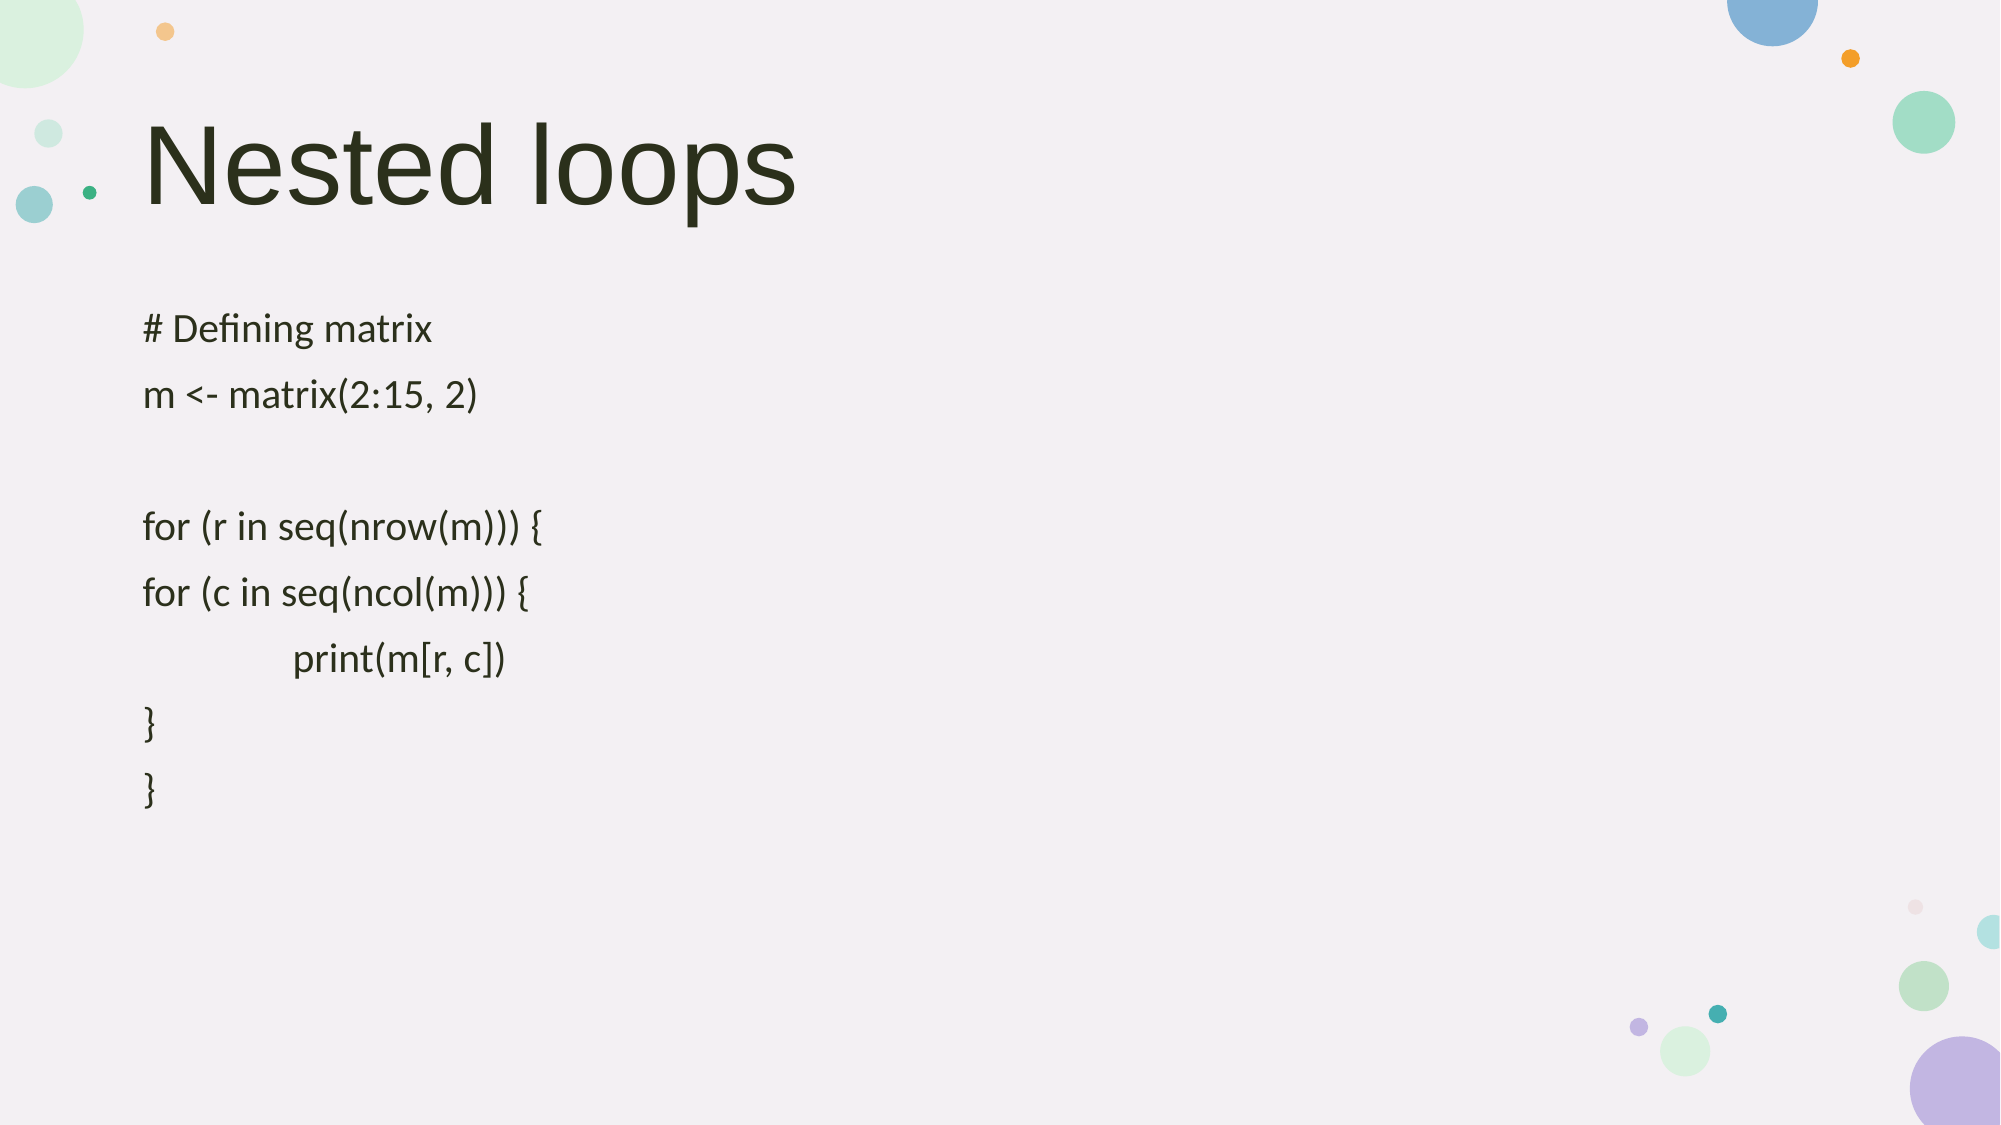

# Nested loops
# Defining matrix
m <- matrix(2:15, 2)

for (r in seq(nrow(m))) {
for (c in seq(ncol(m))) {
	print(m[r, c])
}
}